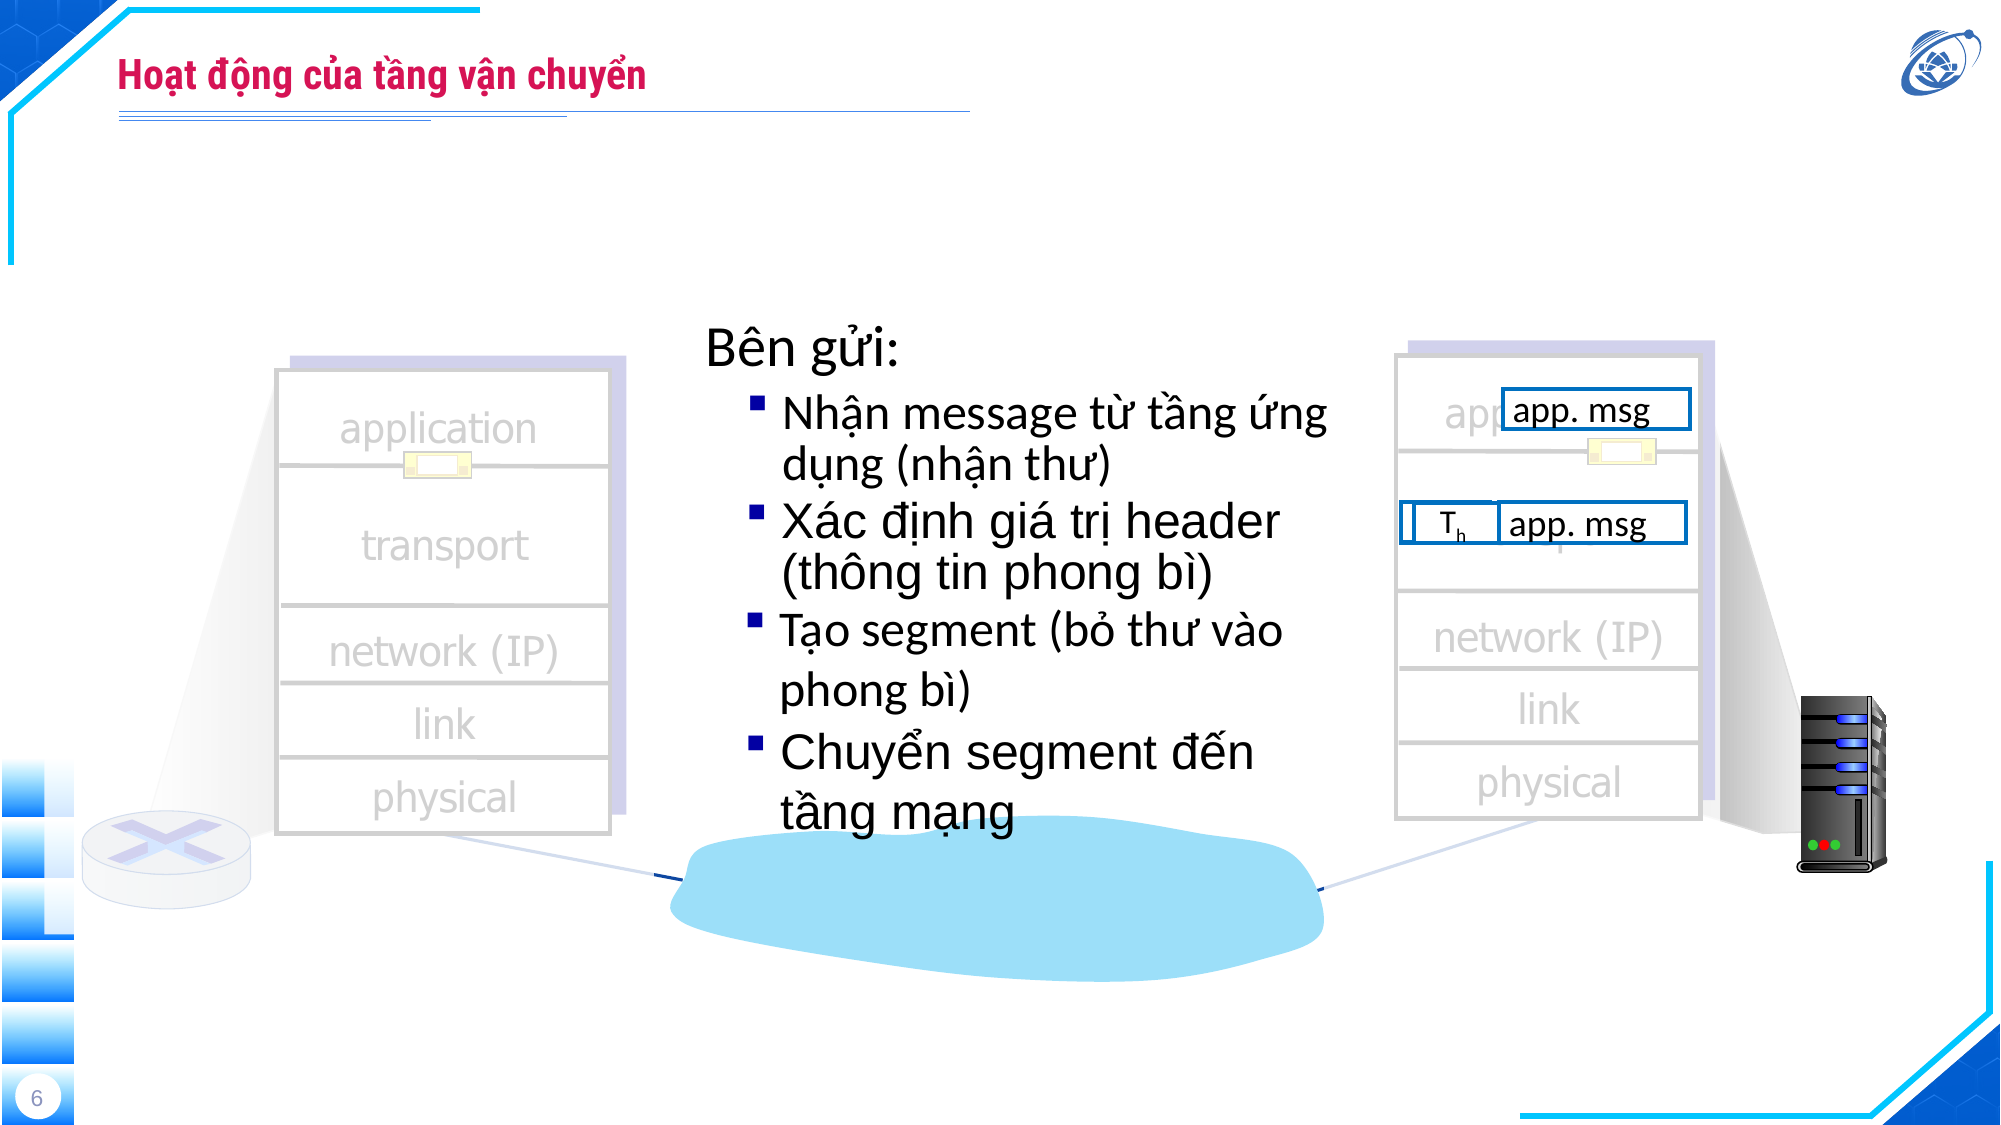

# Hoạt động của tầng vận chuyển

Bên gửi:

application

network (IP)

link

physical

application

network (IP)

link

physical

app. msg

Nhận message từ tầng ứng dụng (nhận thư)

Xác định giá trị header (thông tin phong bì)
   Th

transport
app. msg

   Th

transport
Tạo segment (bỏ thư vào phong bì)

Chuyển segment đến tầng mạng

6